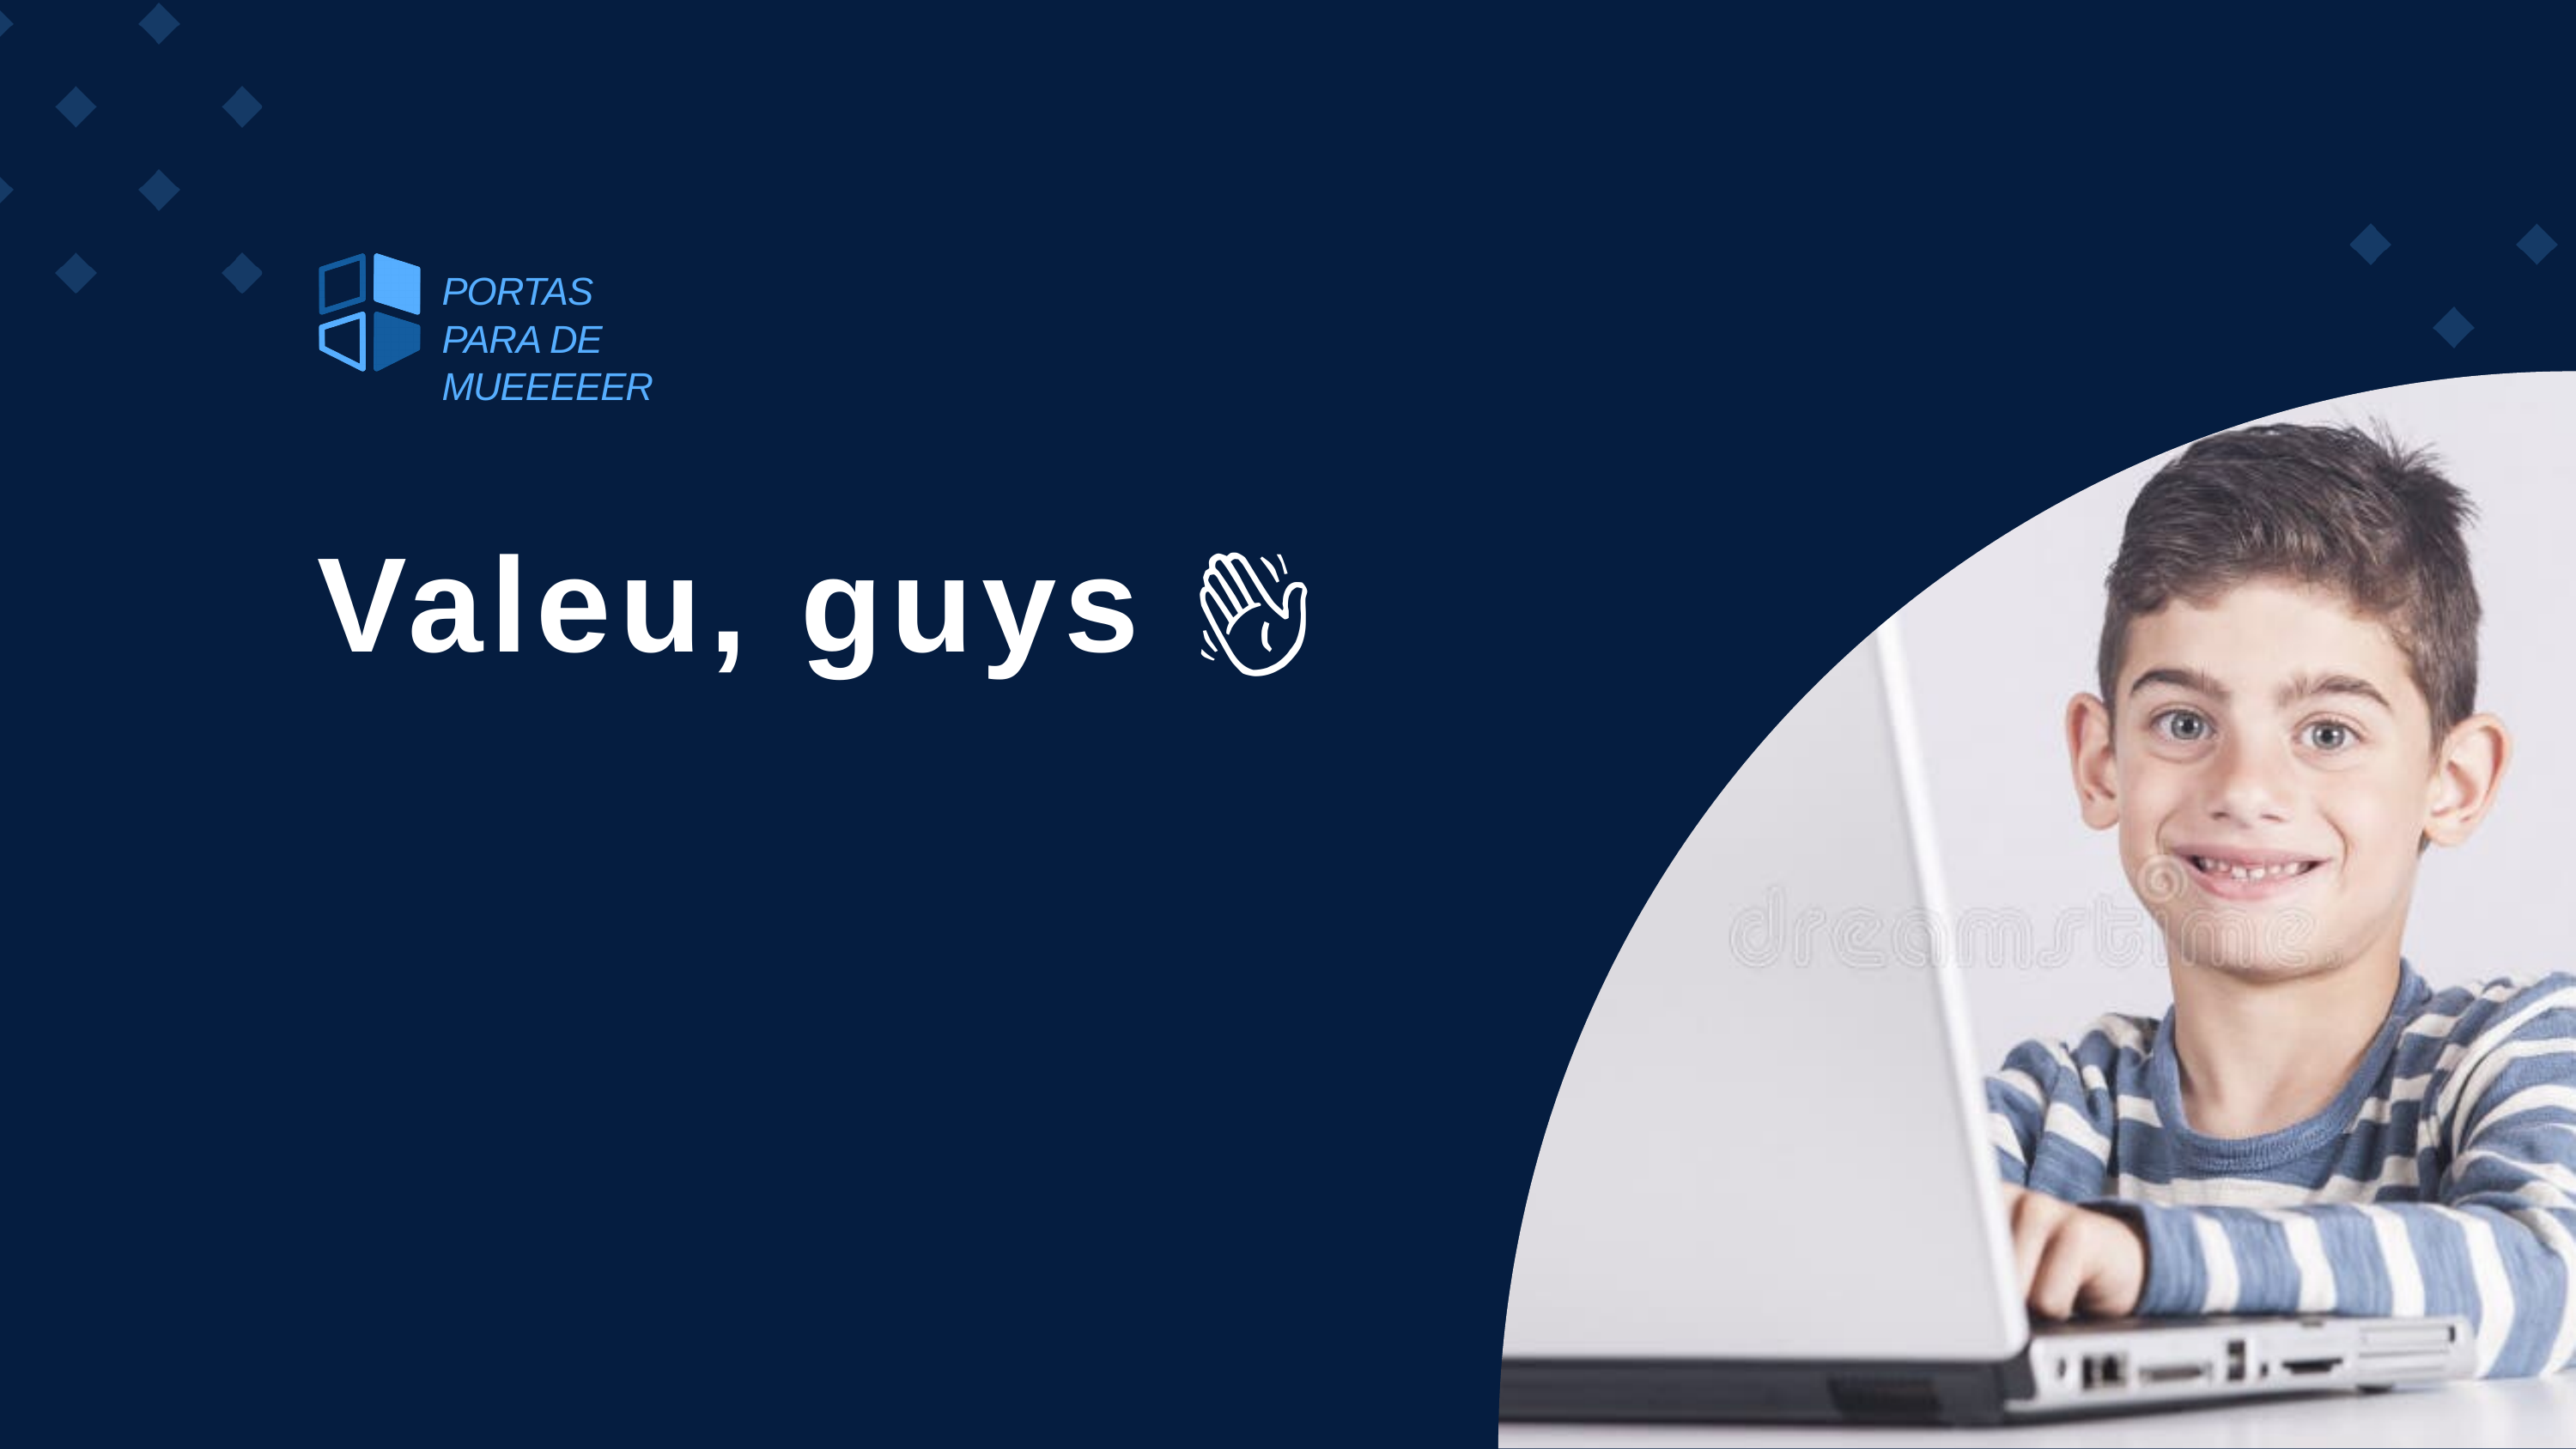

PORTAS PARA DE MUEEEEER

Valeu, guys 👋